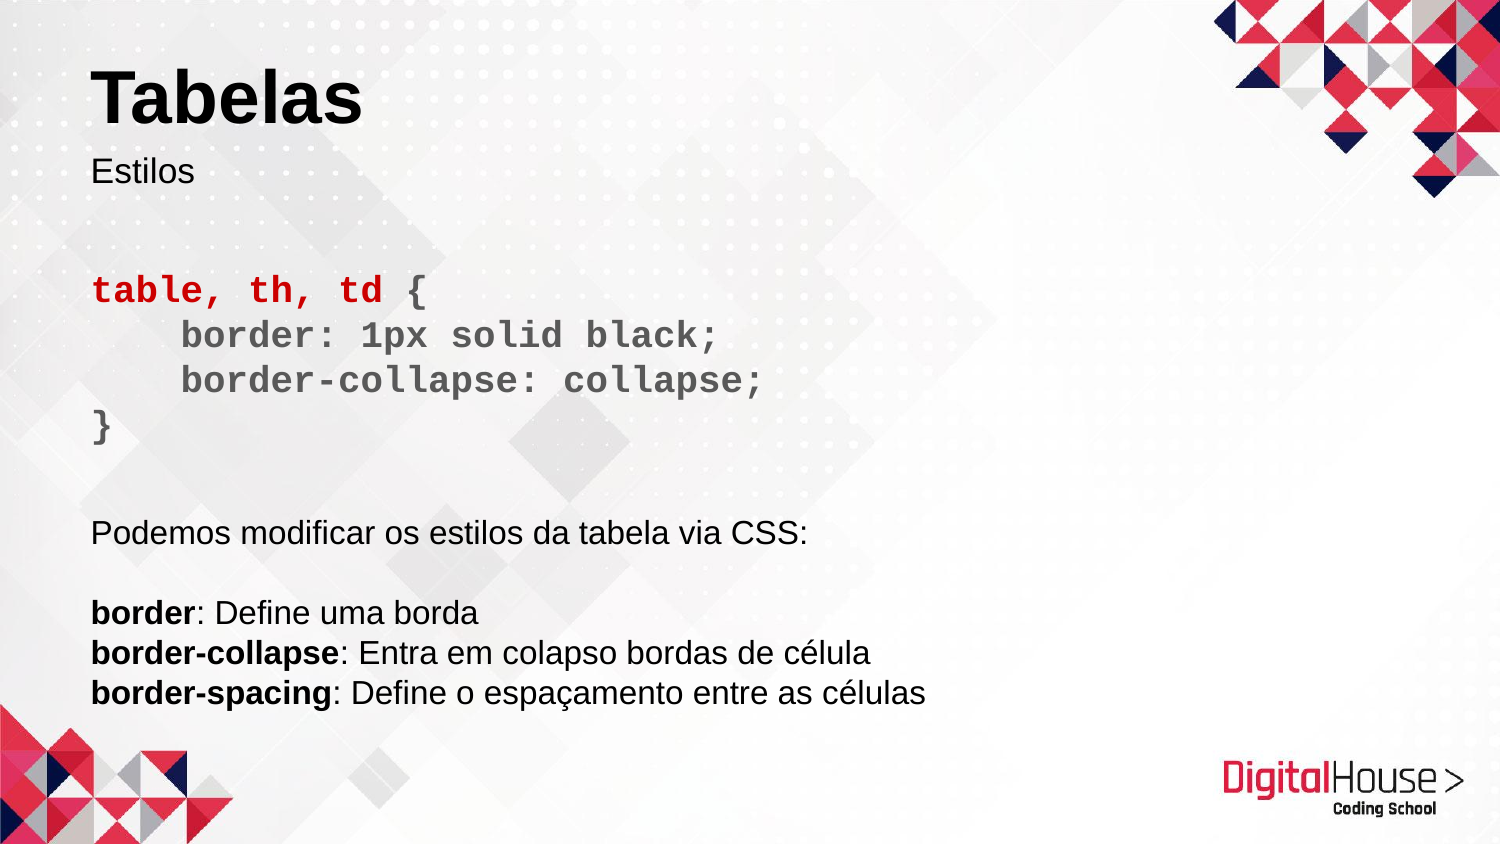

Tabelas
Estilos
table, th, td {
    border: 1px solid black;
    border-collapse: collapse;
}
Podemos modificar os estilos da tabela via CSS:

border: Define uma borda
border-collapse: Entra em colapso bordas de célula
border-spacing: Define o espaçamento entre as células